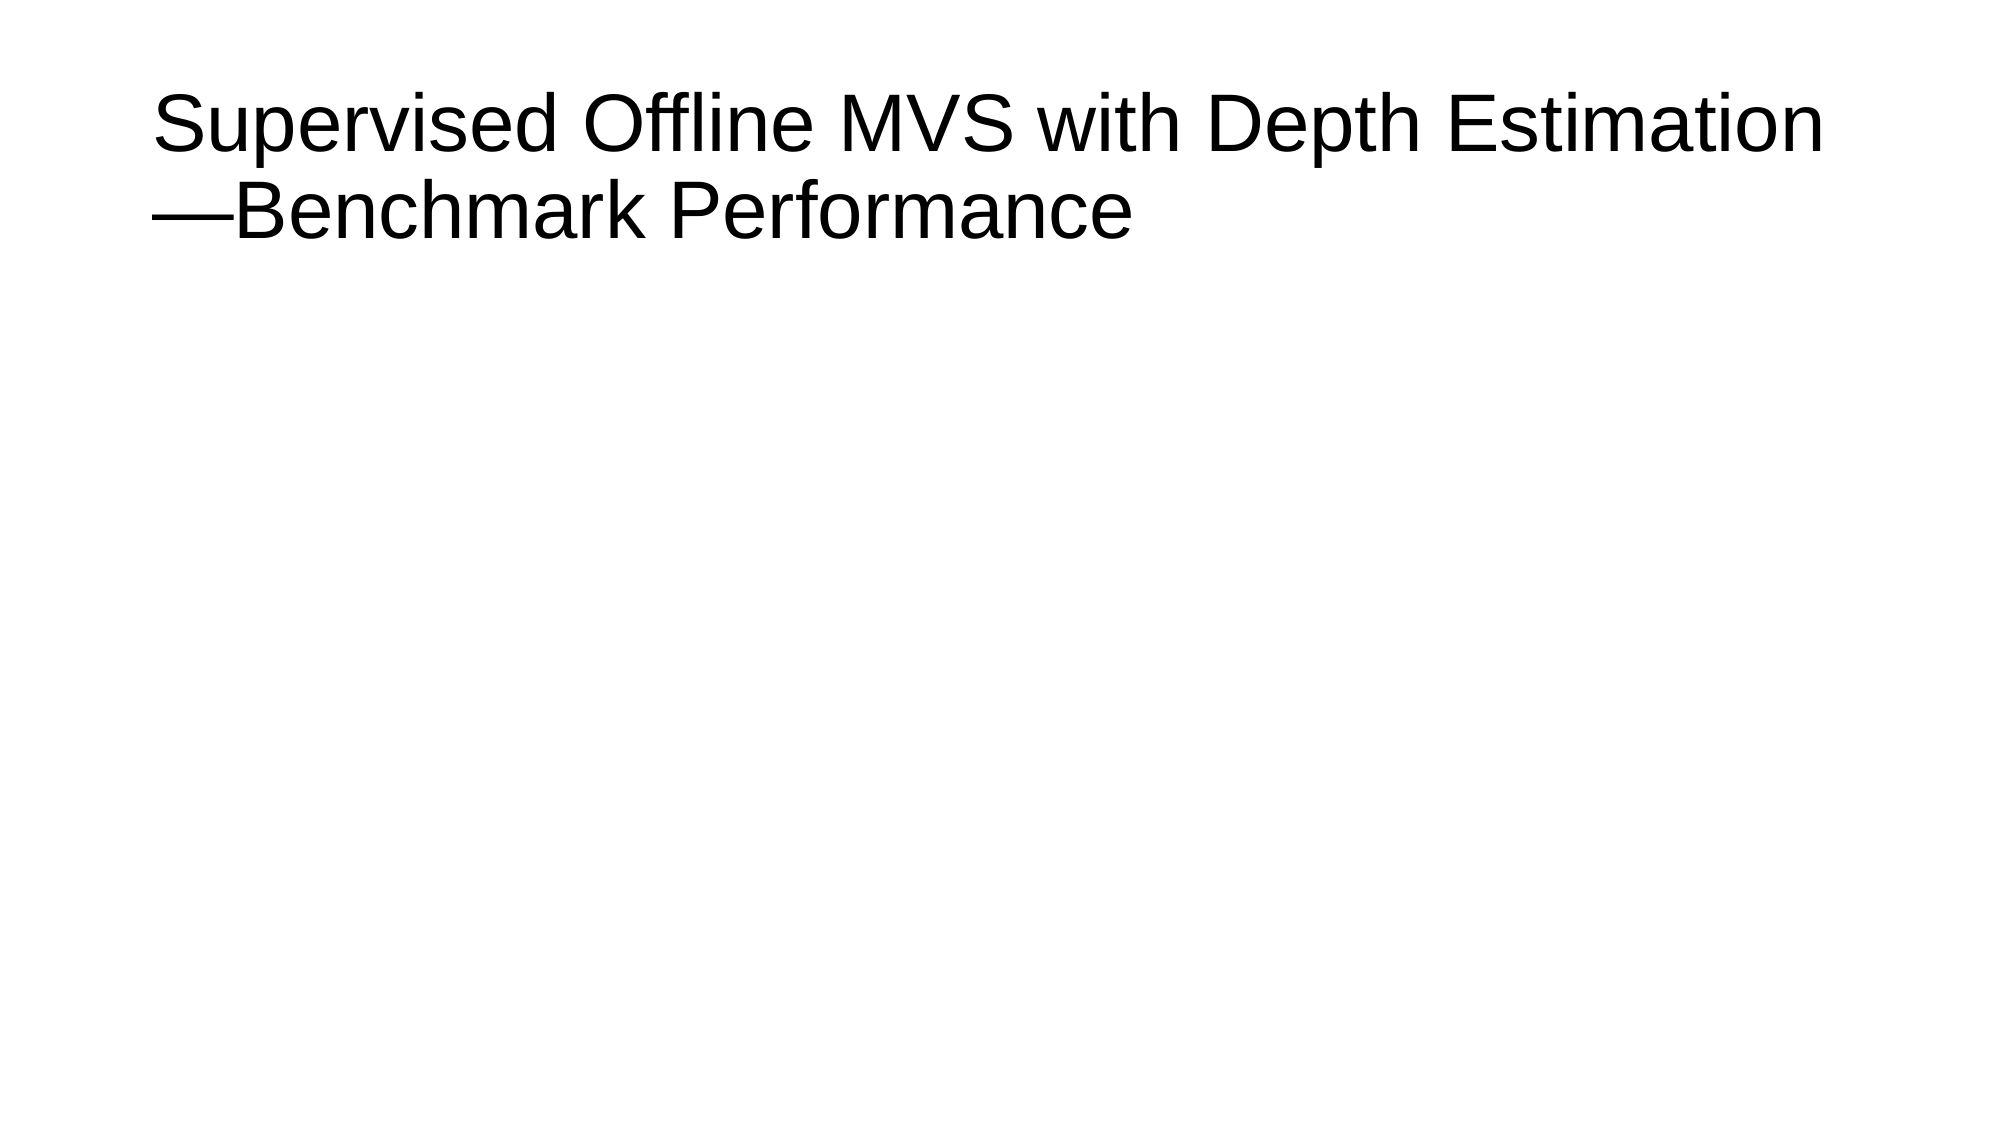

# Supervised Offline MVS with Depth Estimation —Benchmark Performance